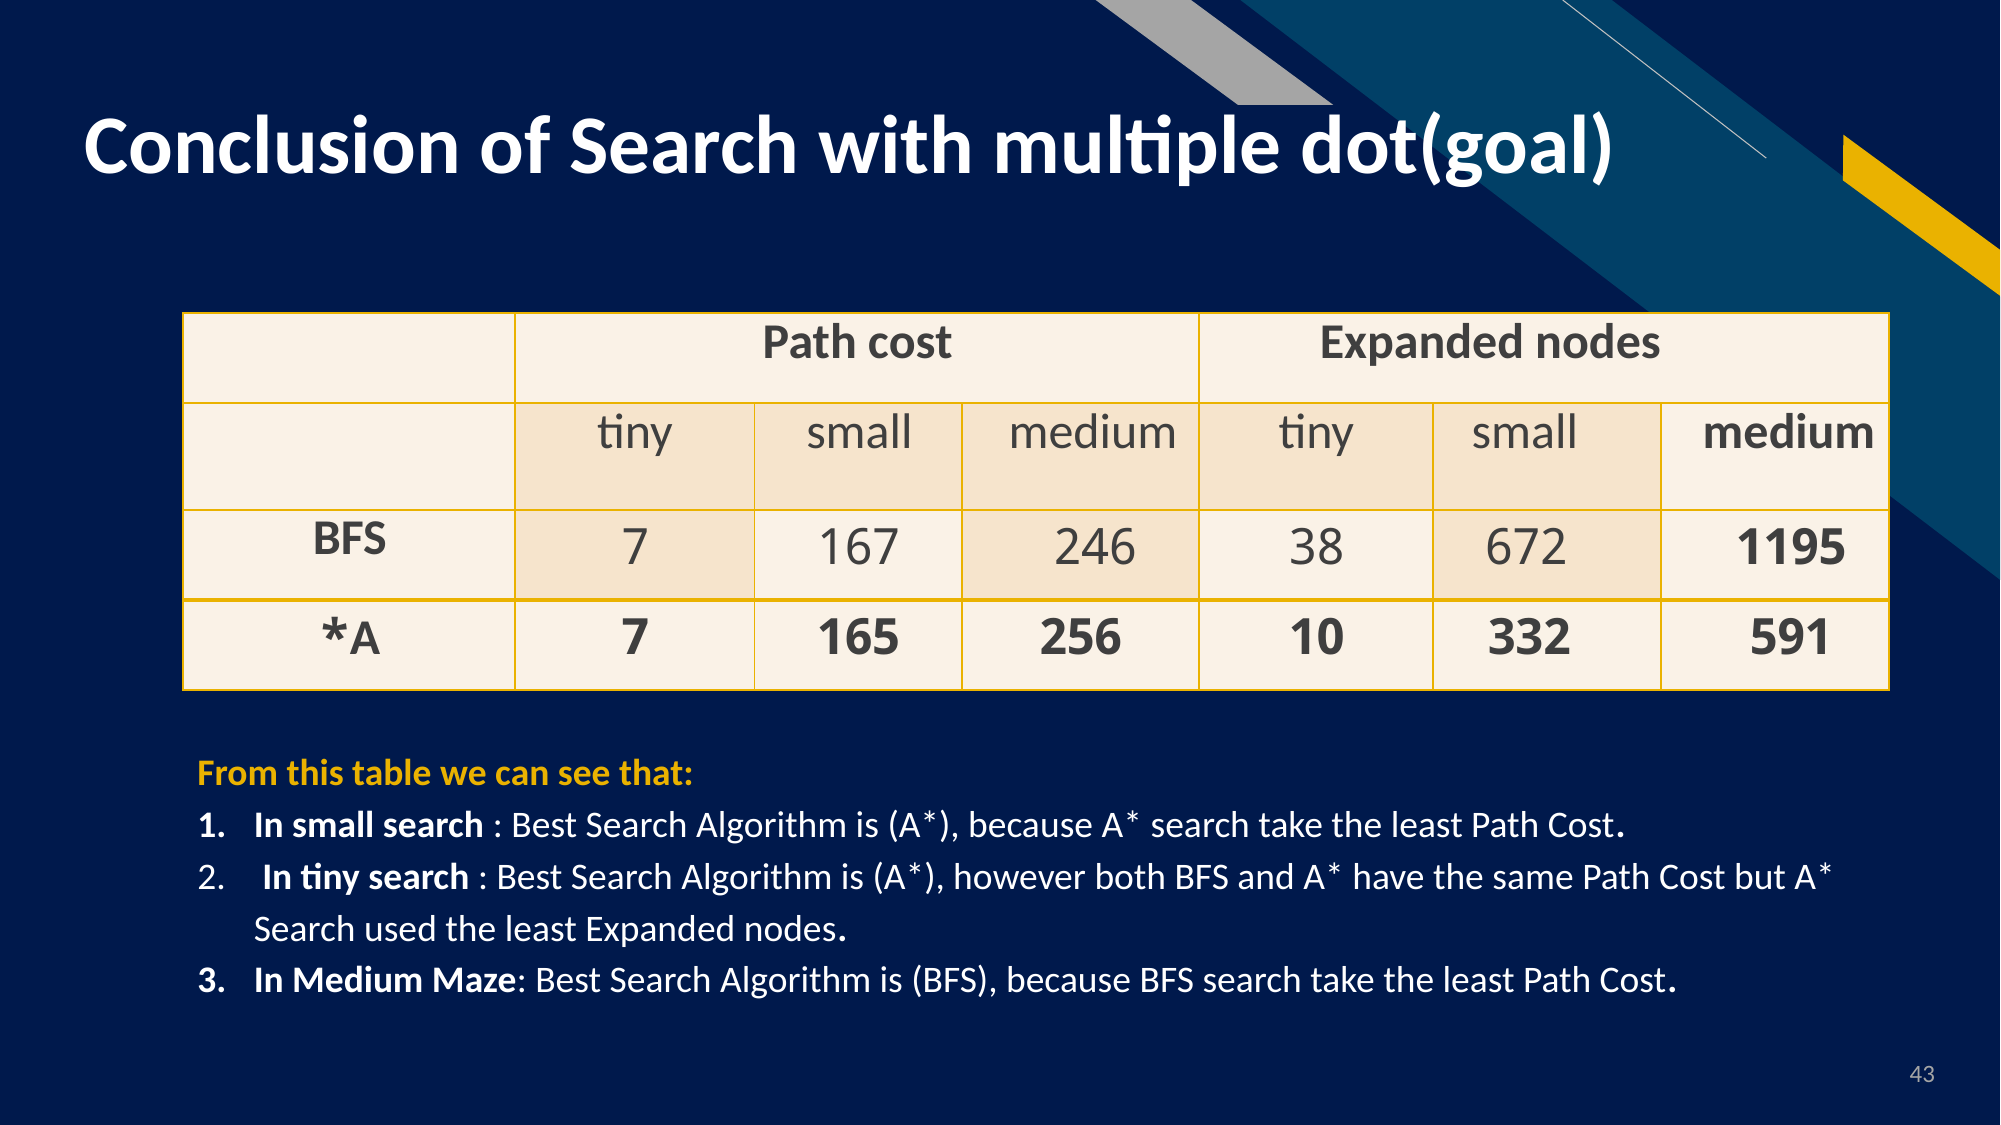

Conclusion of Search with multiple dot(goal)
|  | Path cost |  |  | Expanded nodes |  |  |
| --- | --- | --- | --- | --- | --- | --- |
|  | tiny | small | medium | tiny | small | medium |
| BFS | 7 | 167 | 246 | 38 | 672 | 1195 |
| A\* | 7 | 165 | 256 | 10 | 332 | 591 |

From this table we can see that:
In small search : Best Search Algorithm is (A*), because A* search take the least Path Cost.
 In tiny search : Best Search Algorithm is (A*), however both BFS and A* have the same Path Cost but A* Search used the least Expanded nodes.
In Medium Maze: Best Search Algorithm is (BFS), because BFS search take the least Path Cost.
43